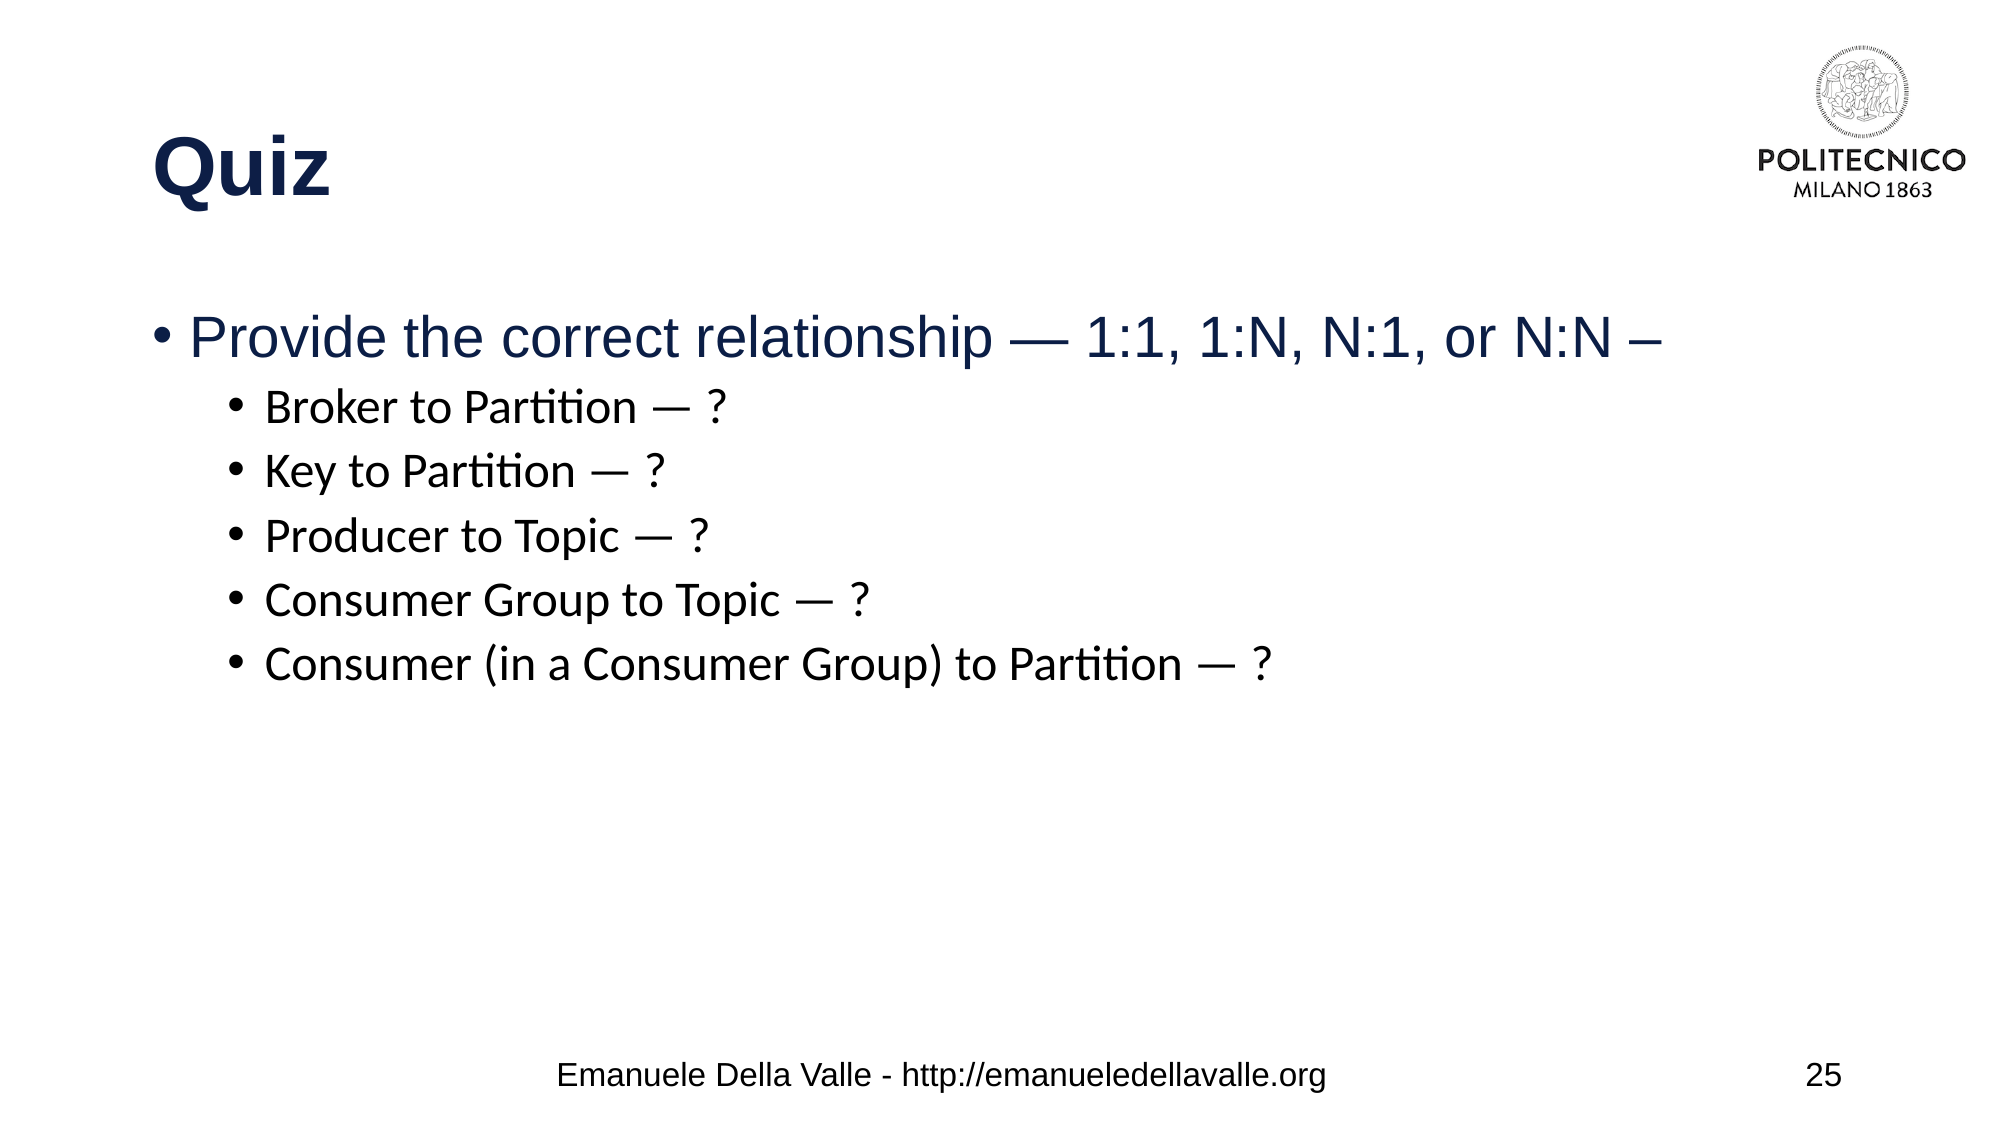

# Quiz
Provide the correct relationship — 1:1, 1:N, N:1, or N:N –
Broker to Partition — ?
Key to Partition — ?
Producer to Topic — ?
Consumer Group to Topic — ?
Consumer (in a Consumer Group) to Partition — ?
Emanuele Della Valle - http://emanueledellavalle.org
25